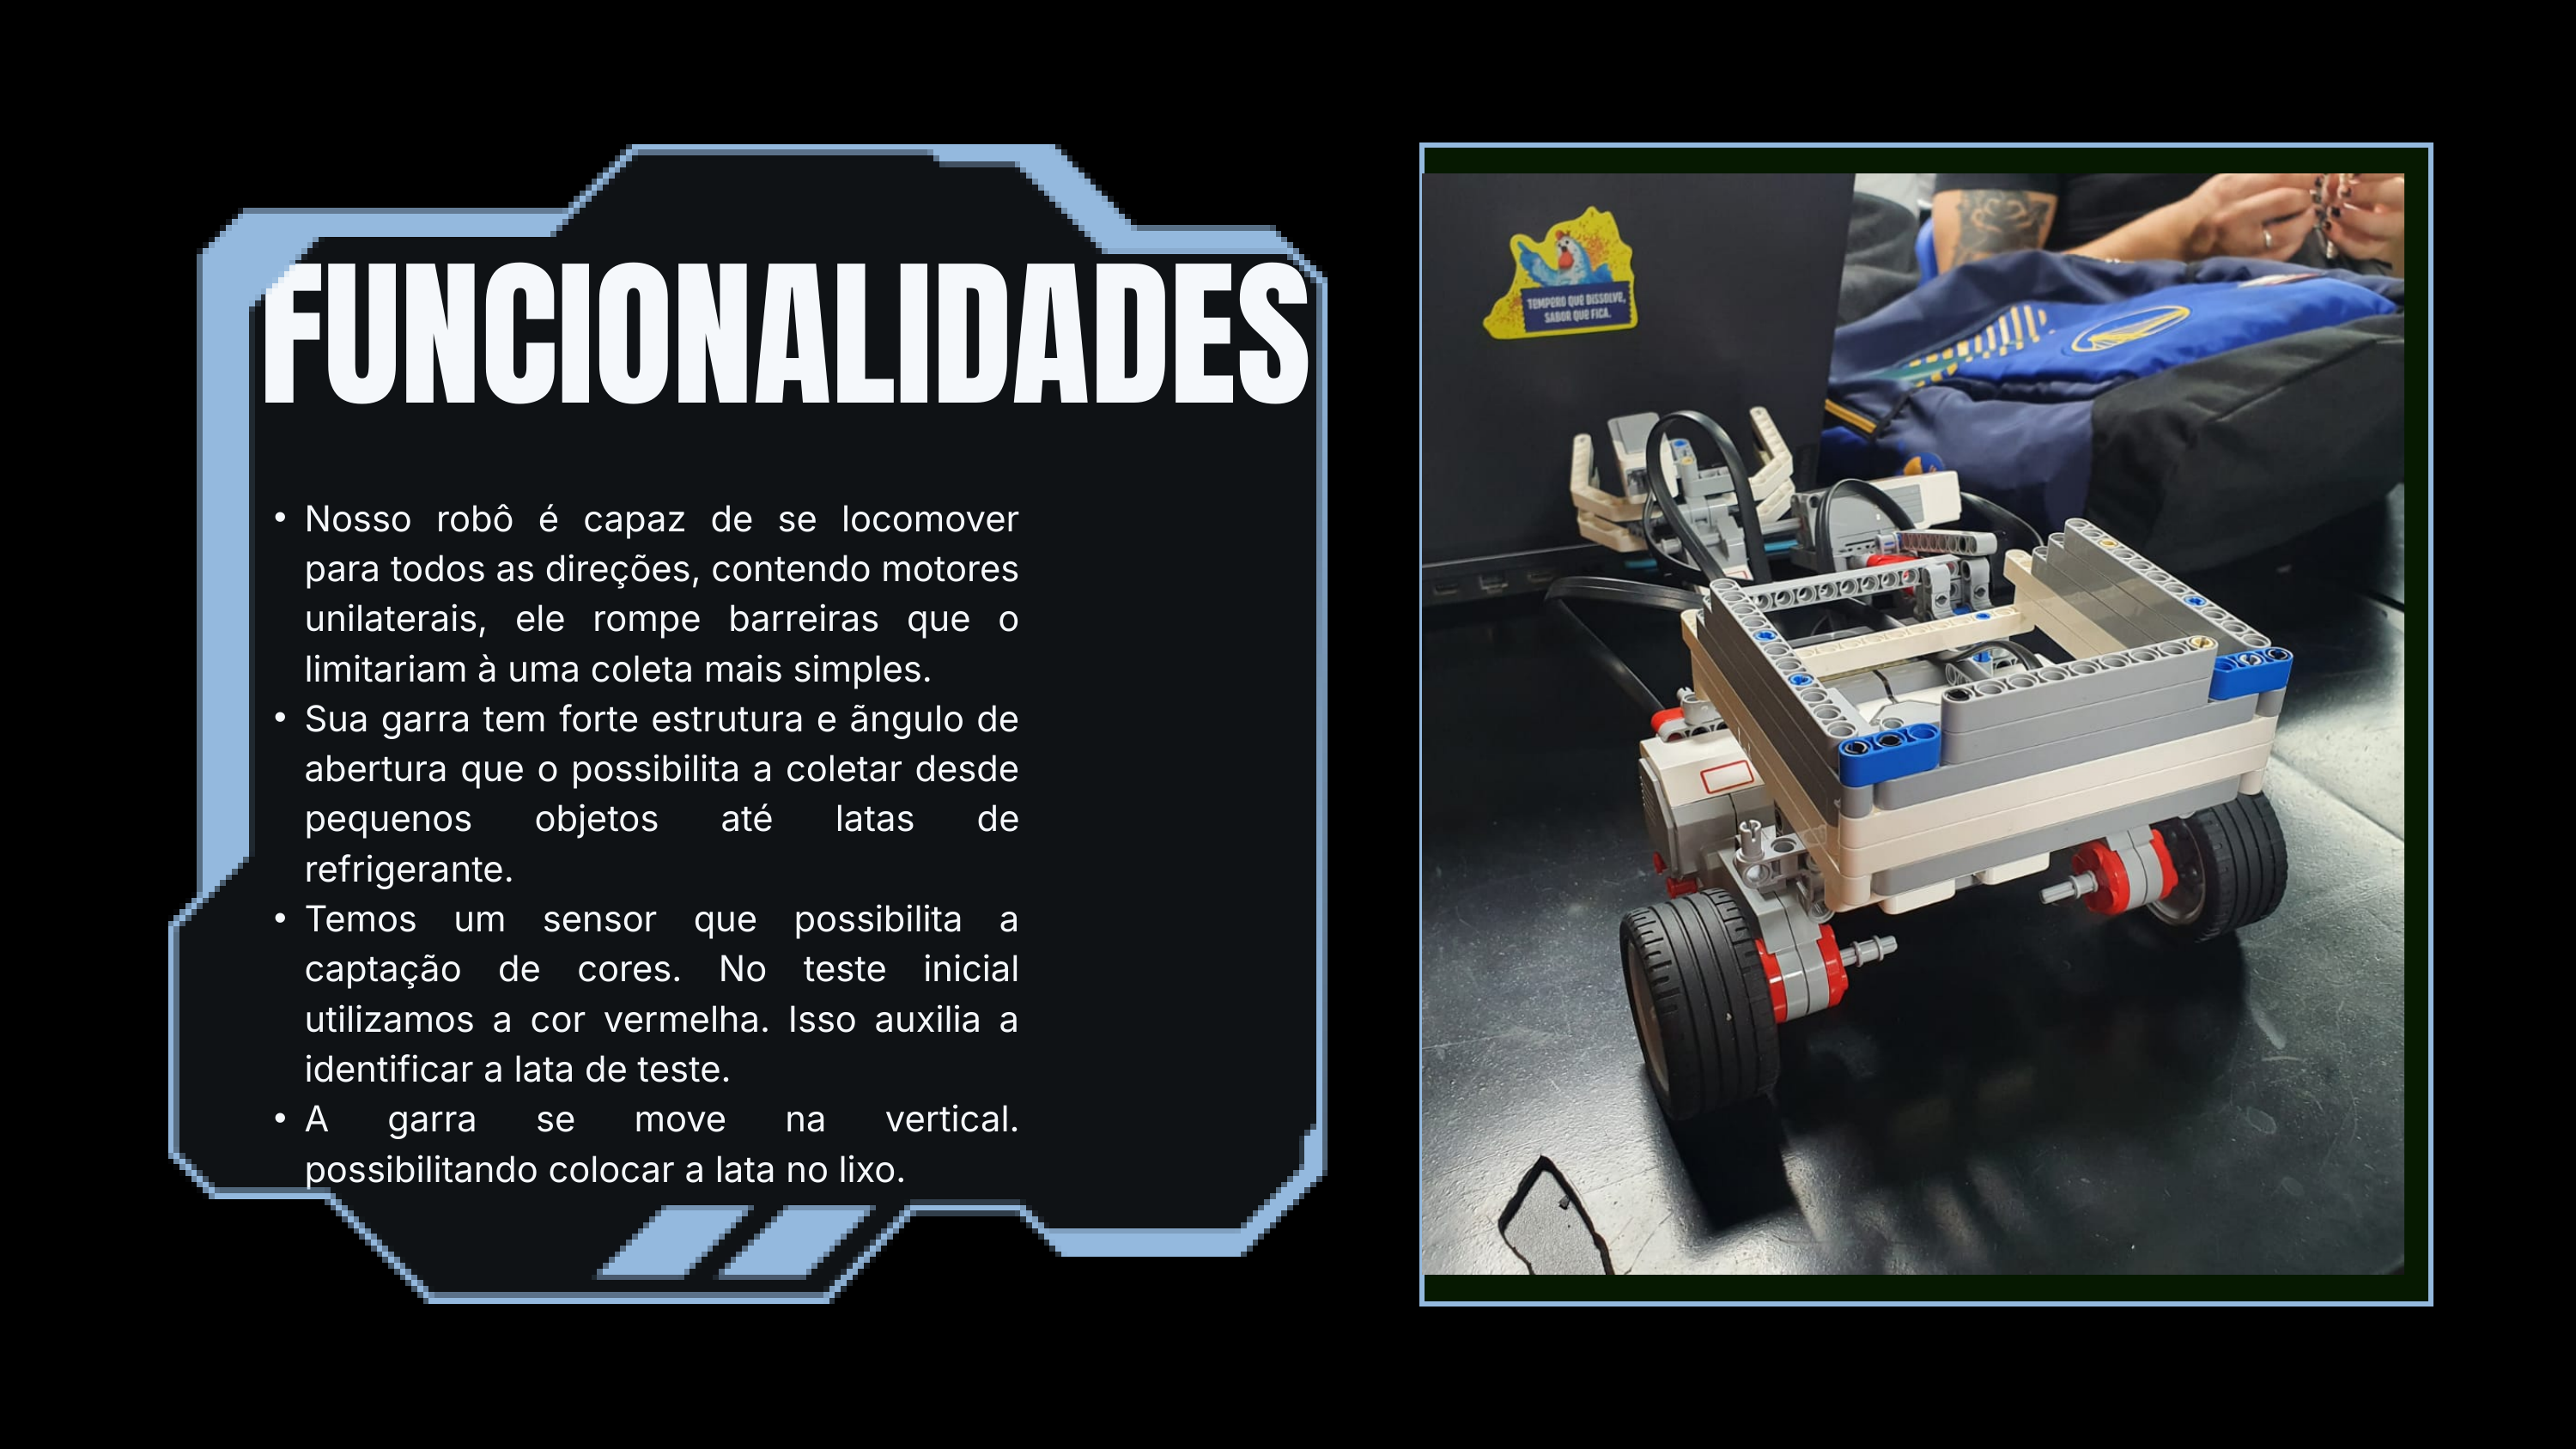

FUNCIONALIDADES
Nosso robô é capaz de se locomover para todos as direções, contendo motores unilaterais, ele rompe barreiras que o limitariam à uma coleta mais simples.
Sua garra tem forte estrutura e ãngulo de abertura que o possibilita a coletar desde pequenos objetos até latas de refrigerante.
Temos um sensor que possibilita a captação de cores. No teste inicial utilizamos a cor vermelha. Isso auxilia a identificar a lata de teste.
A garra se move na vertical. possibilitando colocar a lata no lixo.